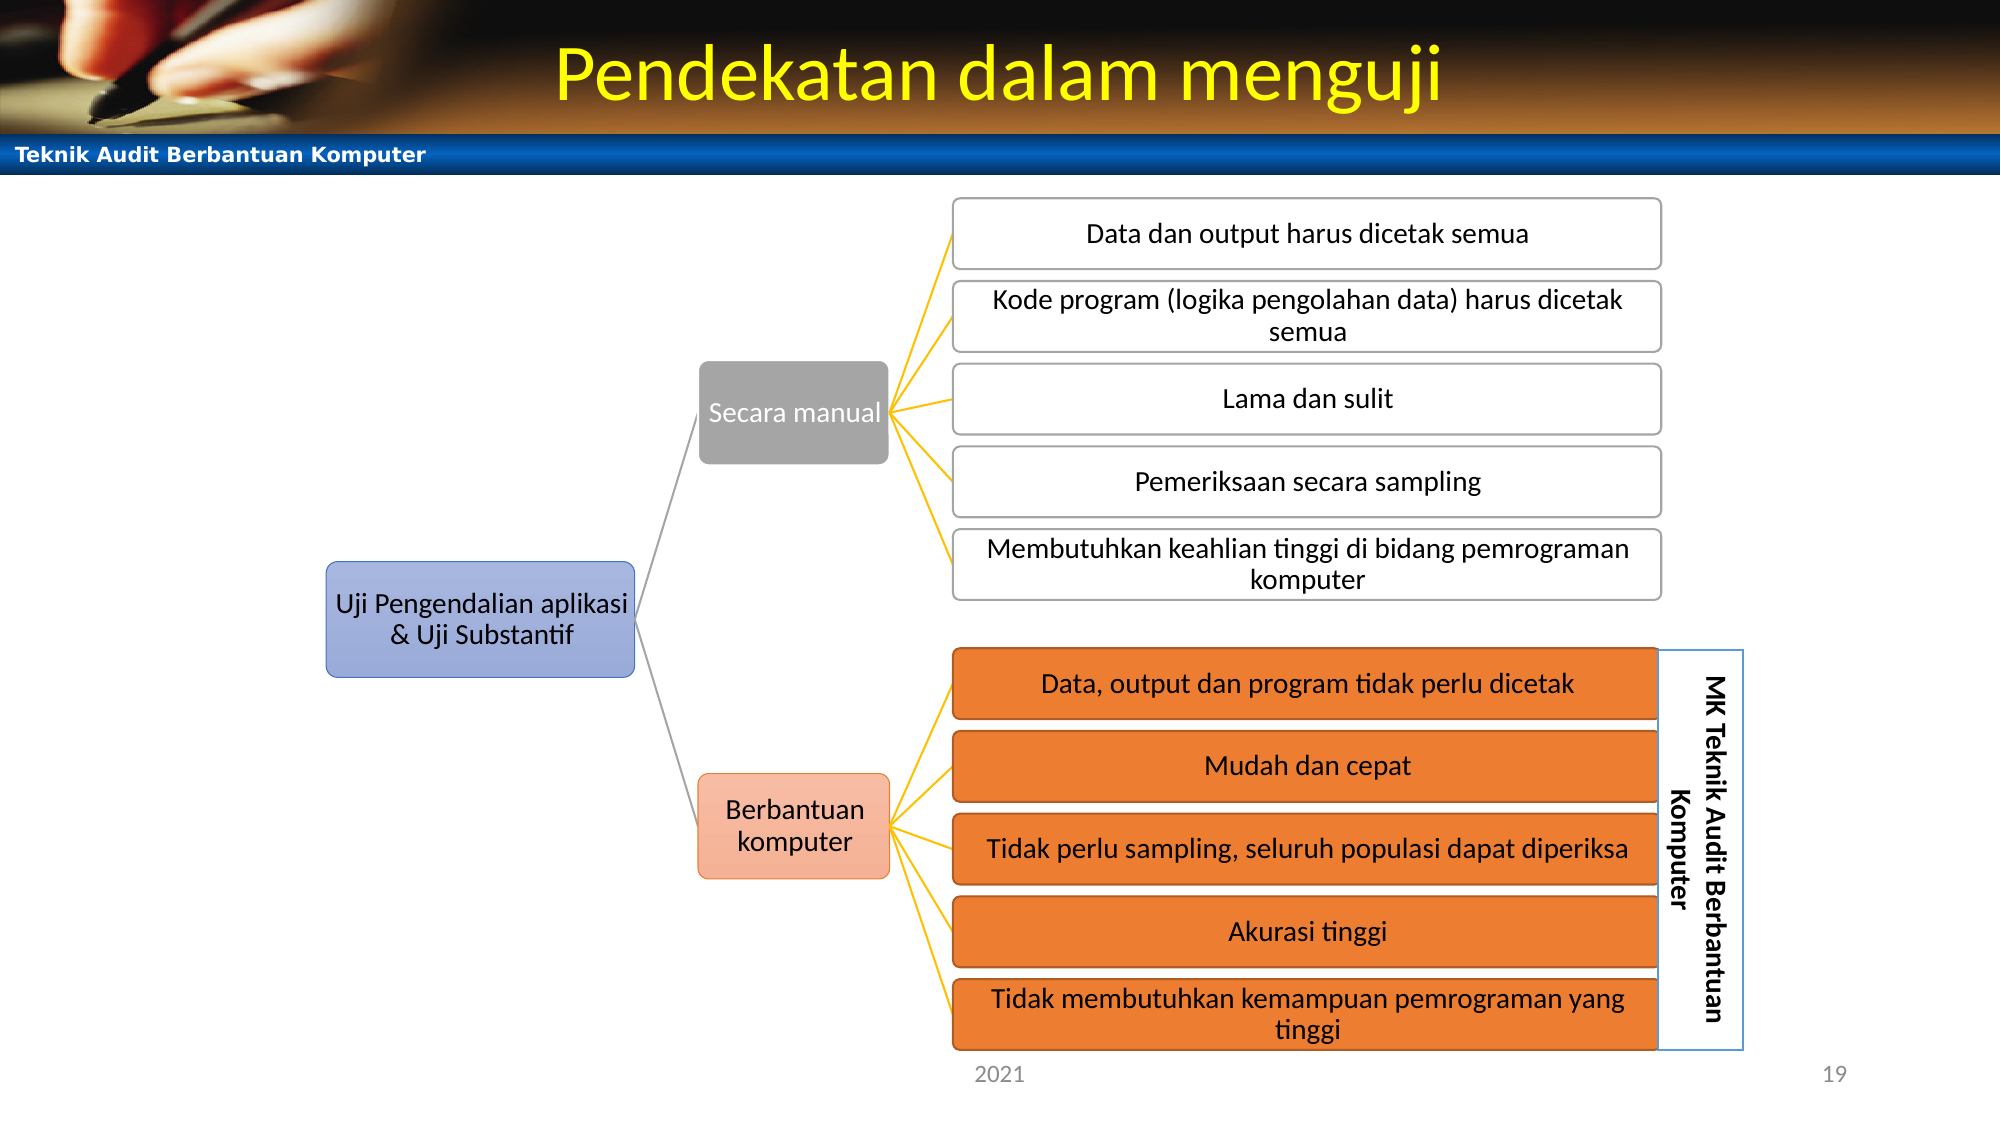

# Pendekatan dalam menguji
Uji Pengendalian aplikasi & Uji Substantif

Secara manual

Data dan output harus dicetak semua

Kode program (logika pengolahan data) harus dicetak semua

Lama dan sulit

Pemeriksaan secara sampling

Membutuhkan keahlian tinggi di bidang pemrograman komputer

Berbantuan komputer

Data, output dan program tidak perlu dicetak

Mudah dan cepat

Tidak perlu sampling, seluruh populasi dapat diperiksa

Akurasi tinggi

Tidak membutuhkan kemampuan pemrograman yang tinggi
MK Teknik Audit Berbantuan Komputer
2021
19